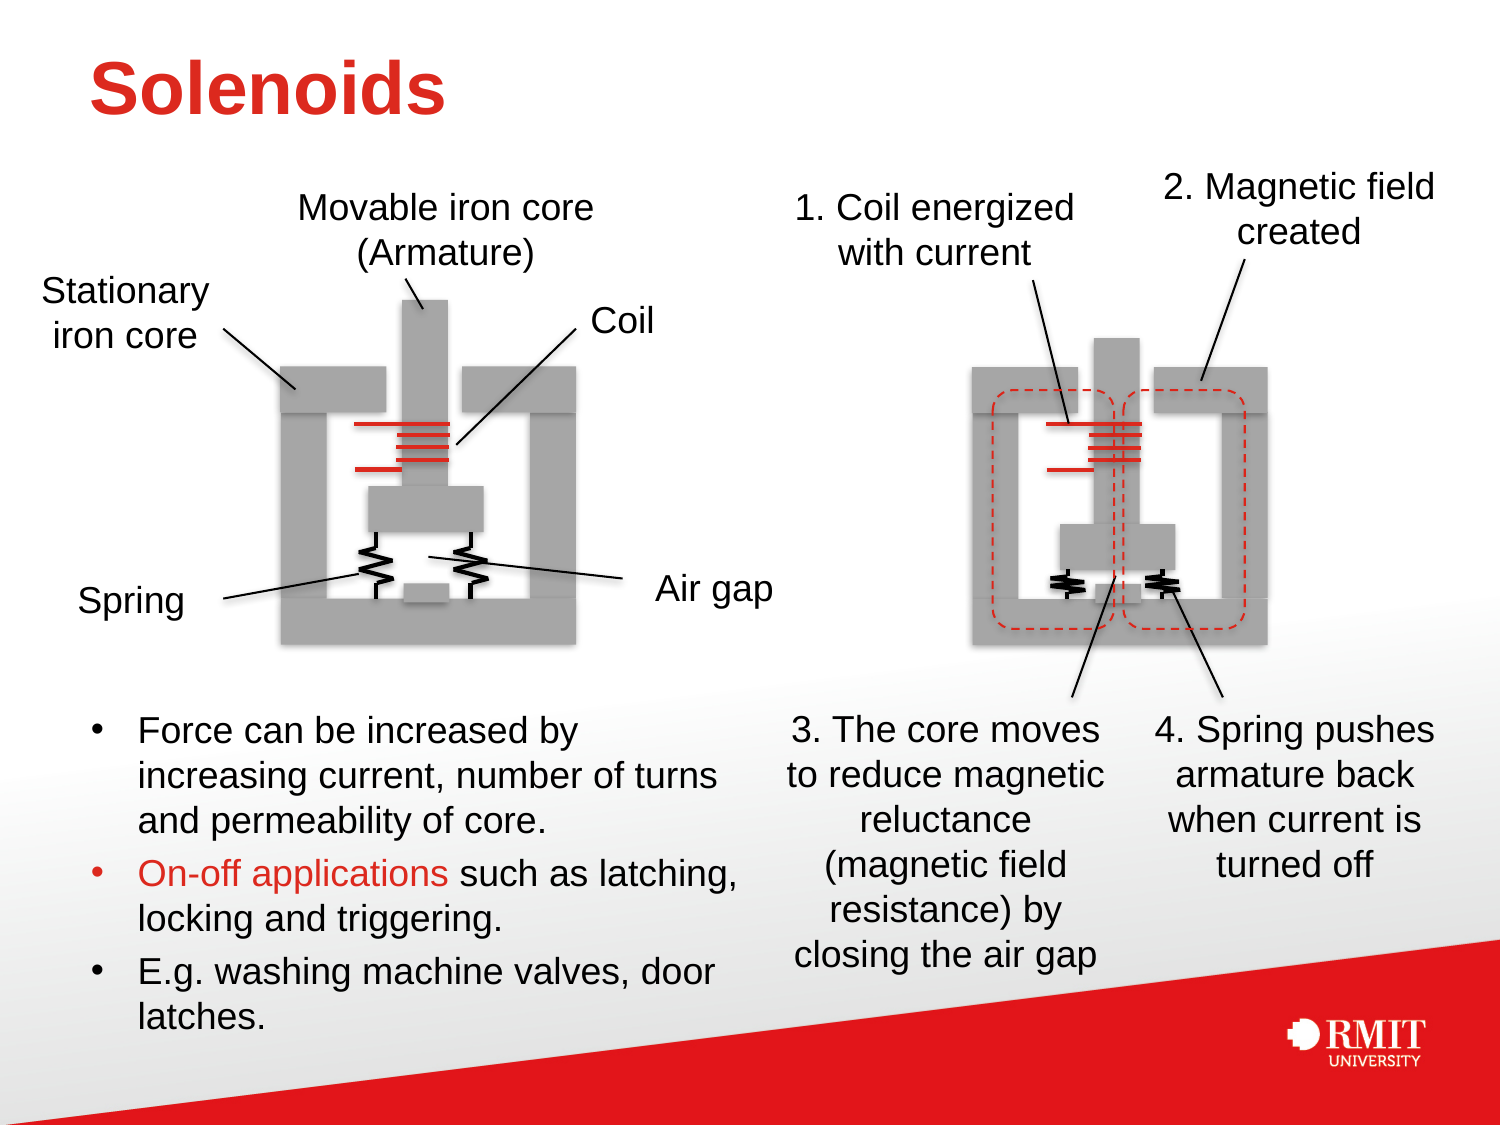

# Solenoids
2. Magnetic field created
Movable iron core (Armature)
1. Coil energized with current
Stationary iron core
Coil

Air gap
Spring

4. Spring pushes armature back when current is turned off
3. The core moves to reduce magnetic reluctance (magnetic field resistance) by closing the air gap
Force can be increased by increasing current, number of turns and permeability of core.
On-off applications such as latching, locking and triggering.
E.g. washing machine valves, door latches.